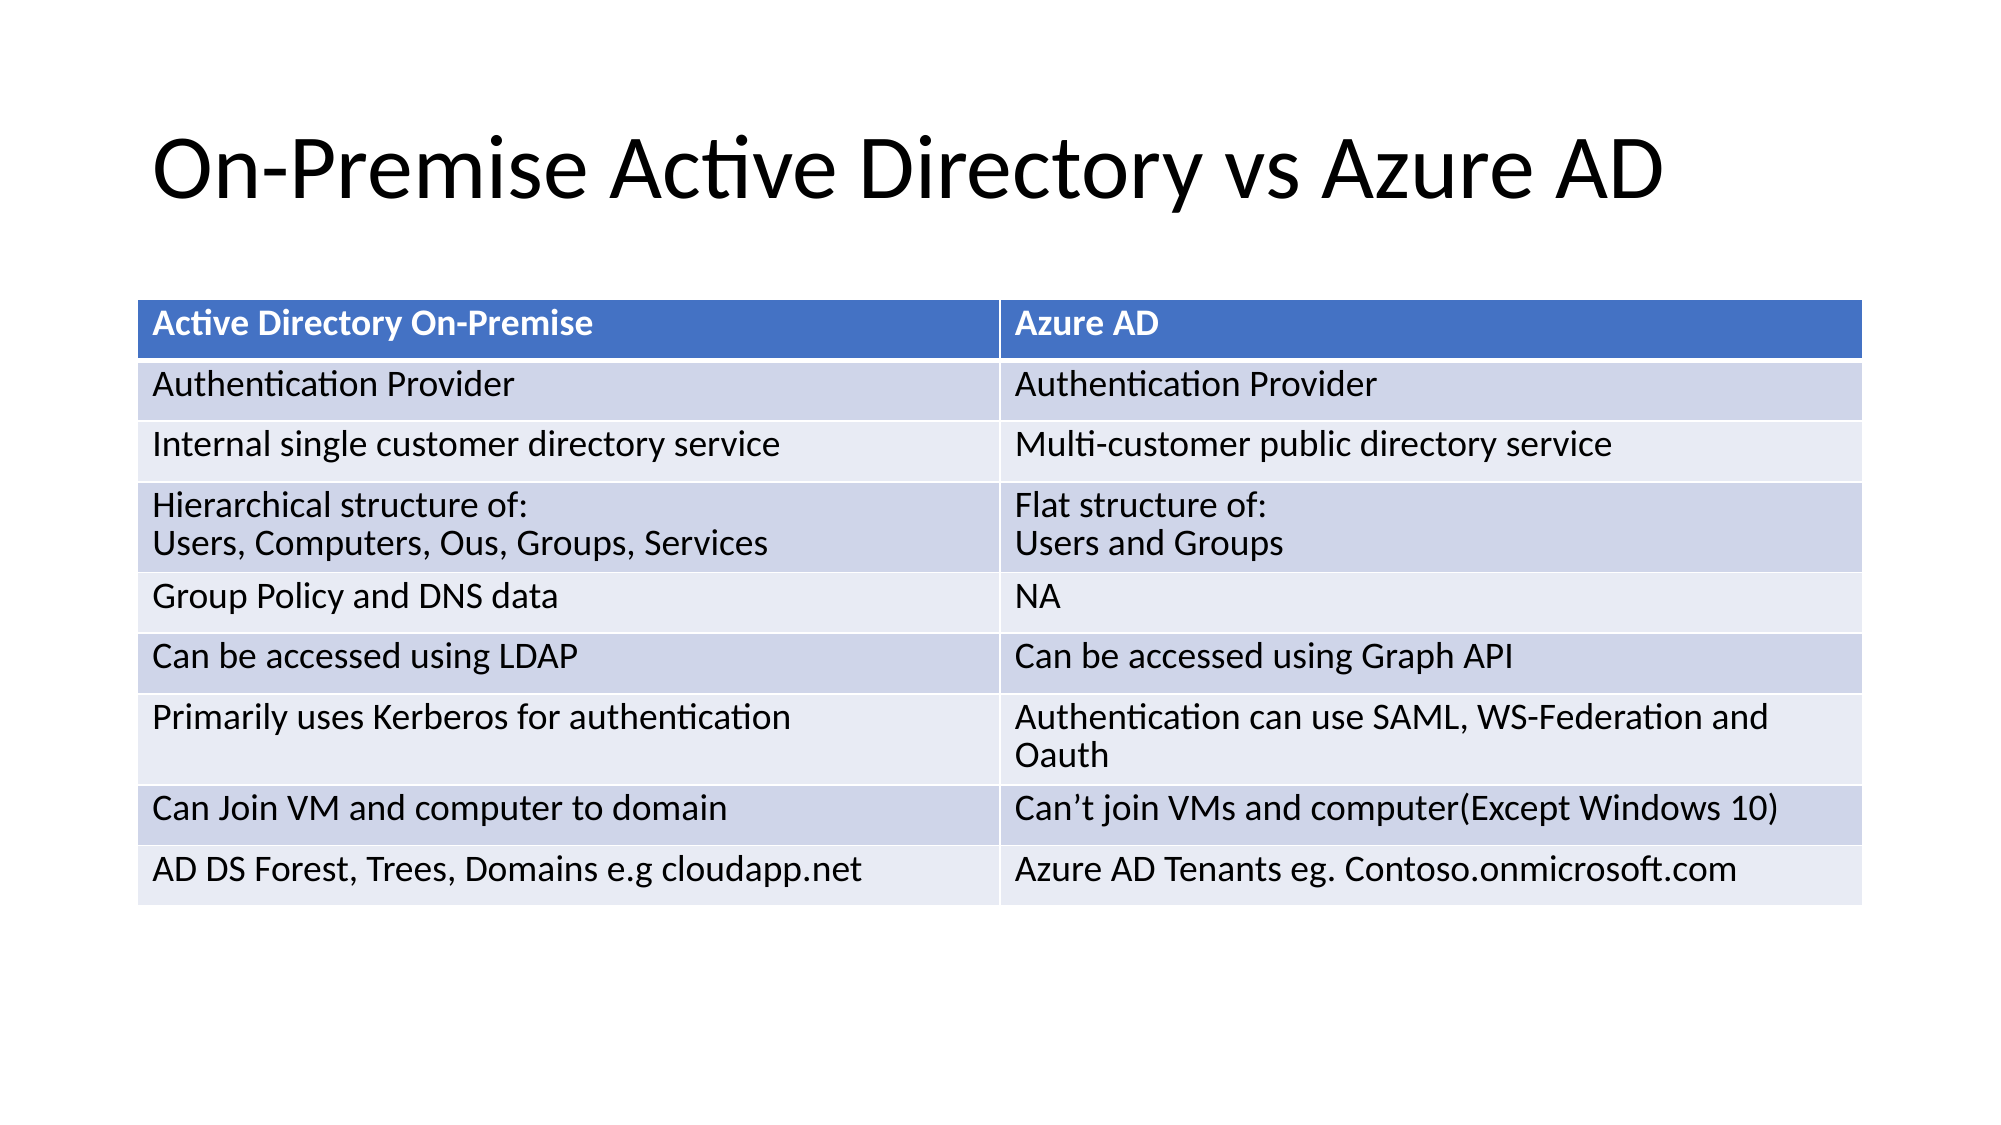

# On-Premise Active Directory vs Azure AD
| Active Directory On-Premise | Azure AD |
| --- | --- |
| Authentication Provider | Authentication Provider |
| Internal single customer directory service | Multi-customer public directory service |
| Hierarchical structure of: Users, Computers, Ous, Groups, Services | Flat structure of: Users and Groups |
| Group Policy and DNS data | NA |
| Can be accessed using LDAP | Can be accessed using Graph API |
| Primarily uses Kerberos for authentication | Authentication can use SAML, WS-Federation and Oauth |
| Can Join VM and computer to domain | Can’t join VMs and computer(Except Windows 10) |
| AD DS Forest, Trees, Domains e.g cloudapp.net | Azure AD Tenants eg. Contoso.onmicrosoft.com |